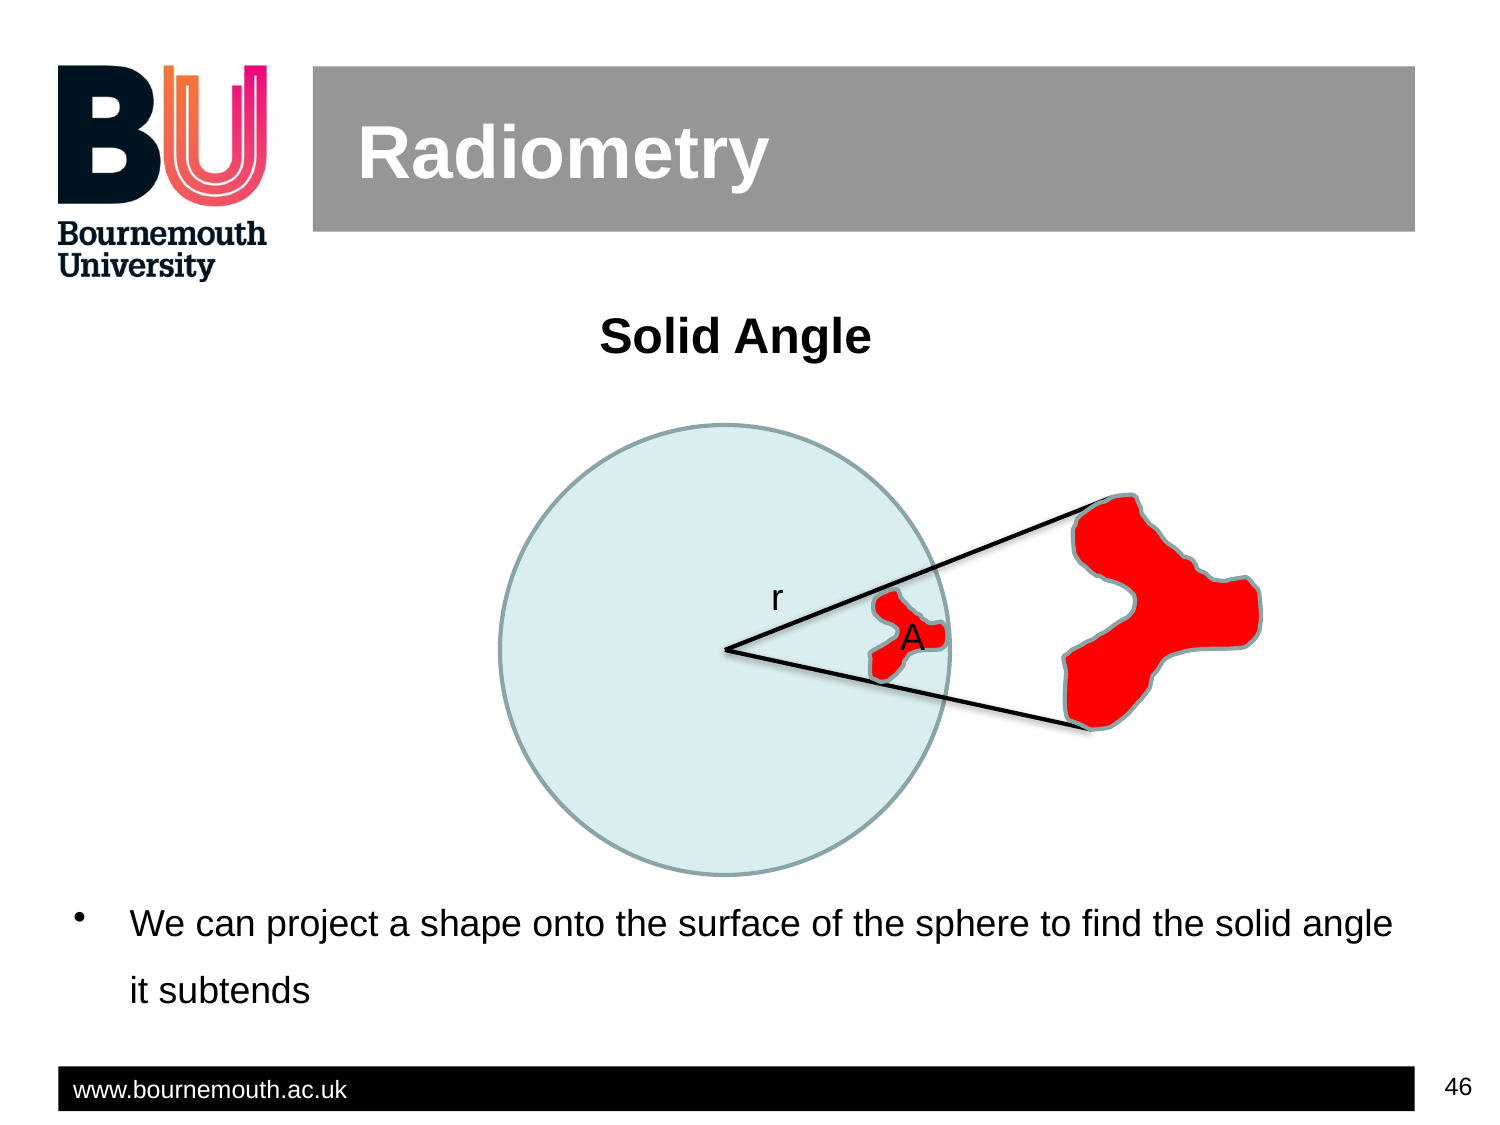

# Radiometry
Solid Angle

We can project a shape onto the surface of the sphere to find the solid angle it subtends

r

A